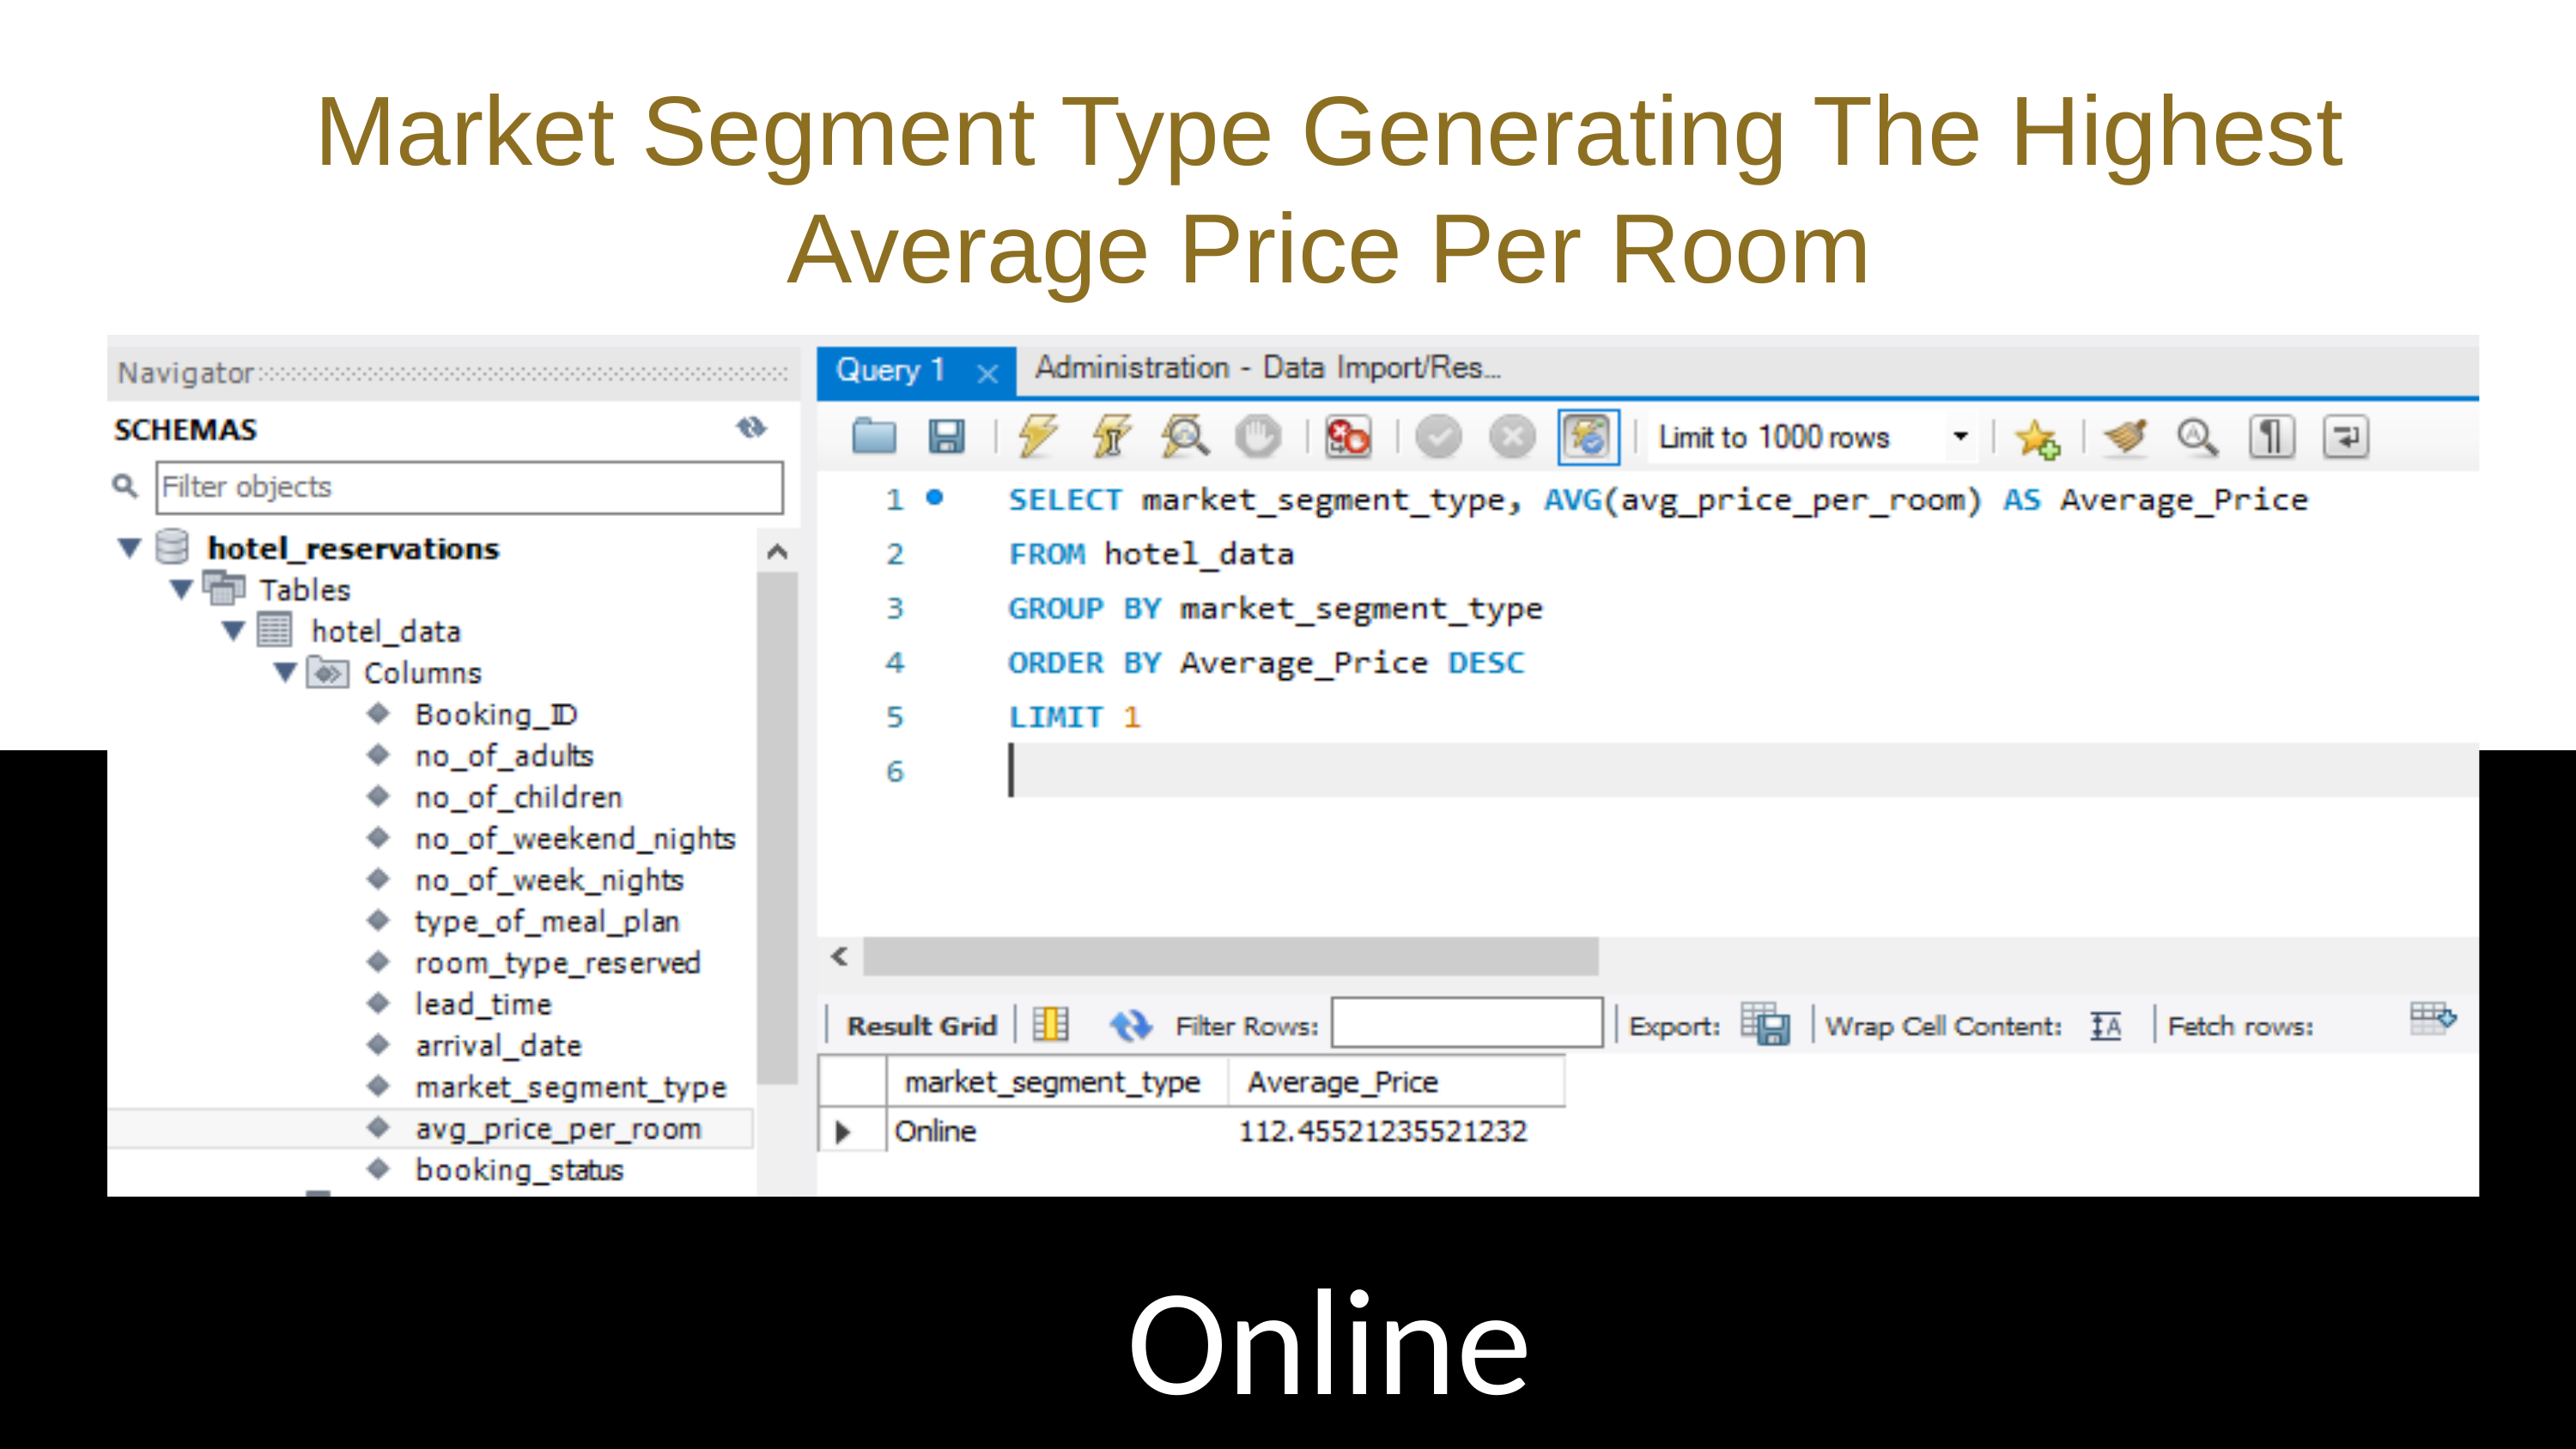

Market Segment Type Generating The Highest Average Price Per Room

Online